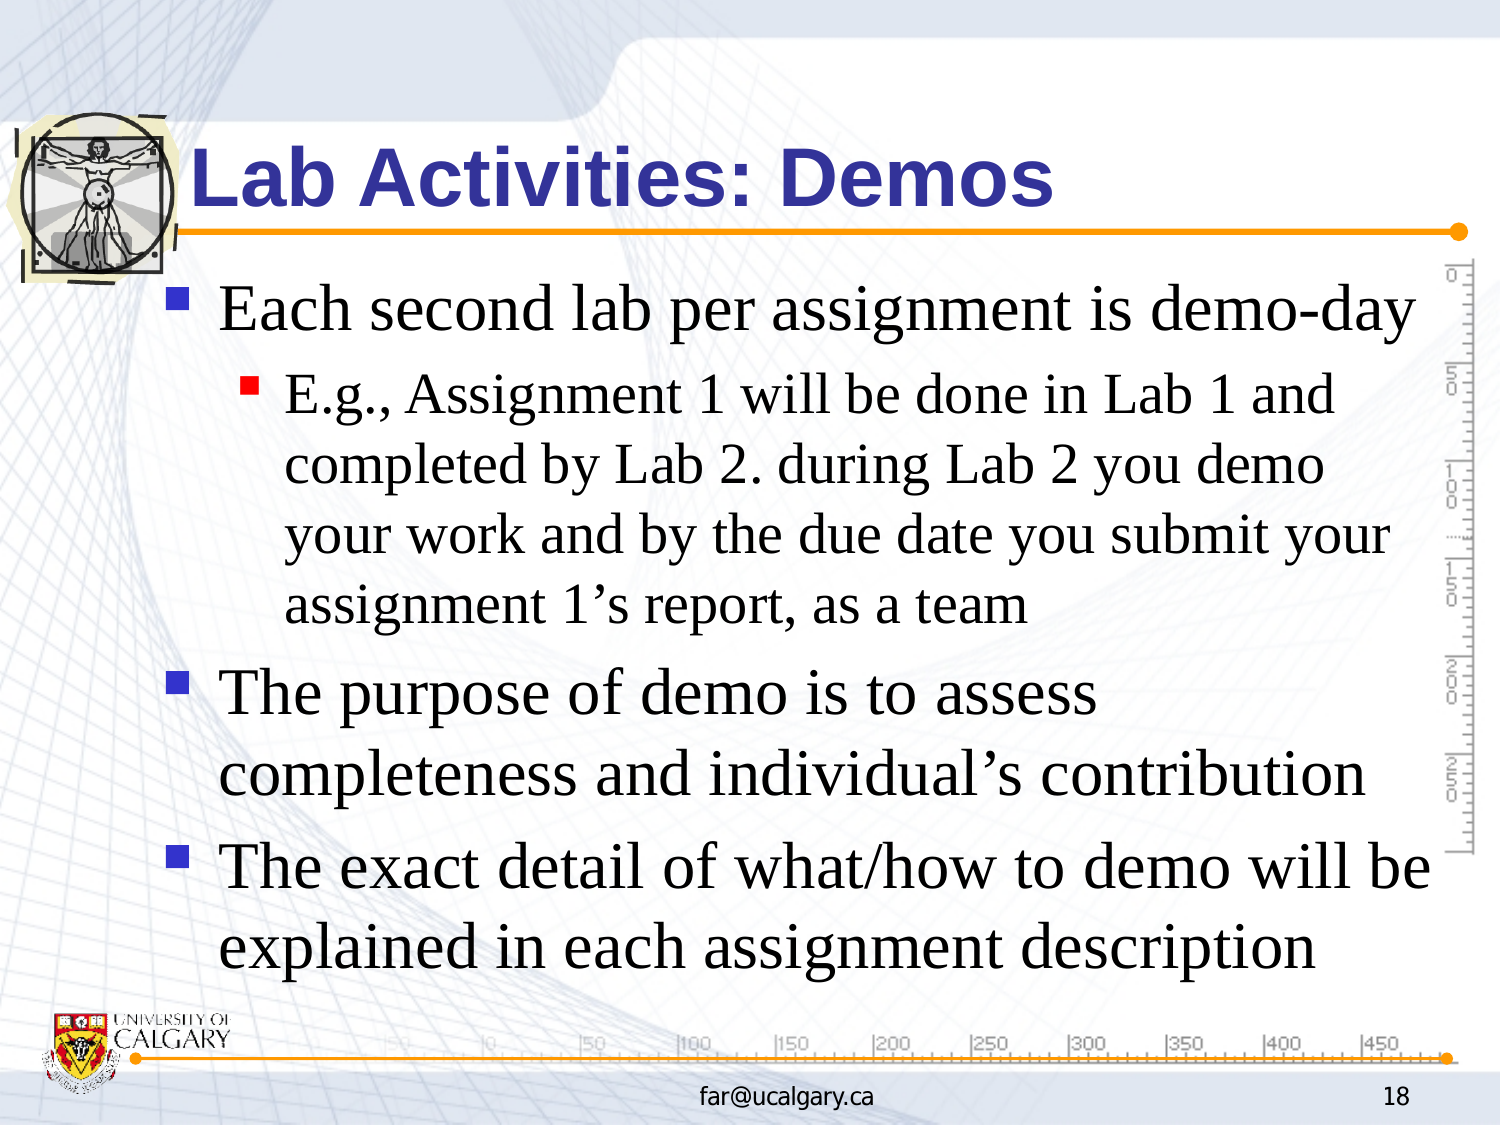

# Lab Activities: Demos
Each second lab per assignment is demo-day
E.g., Assignment 1 will be done in Lab 1 and completed by Lab 2. during Lab 2 you demo your work and by the due date you submit your assignment 1’s report, as a team
The purpose of demo is to assess completeness and individual’s contribution
The exact detail of what/how to demo will be explained in each assignment description
far@ucalgary.ca
18